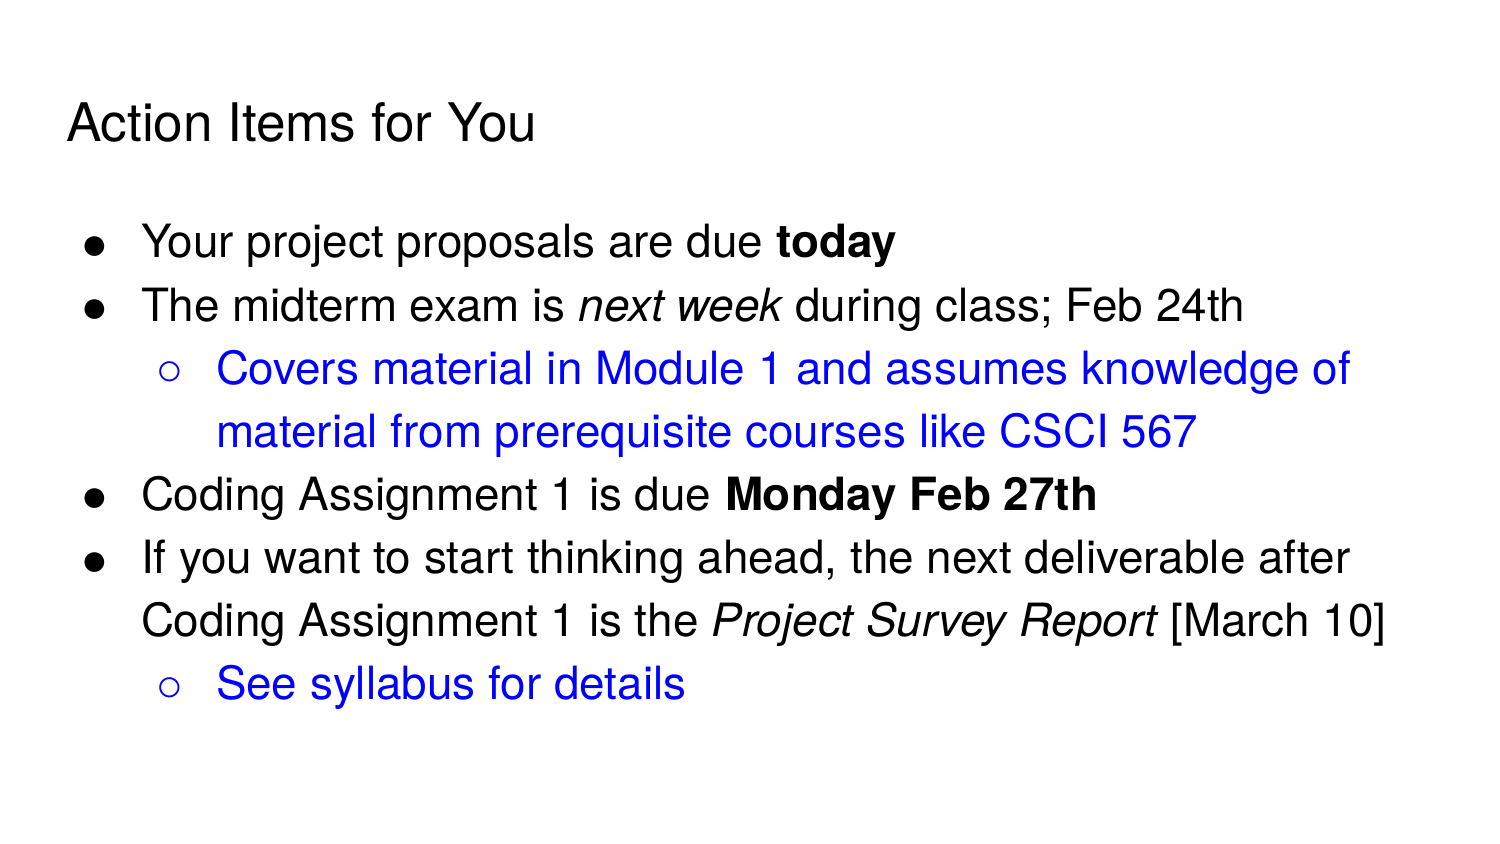

# Action Items for You
Your project proposals are due today
The midterm exam is next week during class; Feb 24th
Covers material in Module 1 and assumes knowledge of material from prerequisite courses like CSCI 567
Coding Assignment 1 is due Monday Feb 27th
If you want to start thinking ahead, the next deliverable after Coding Assignment 1 is the Project Survey Report [March 10]
See syllabus for details